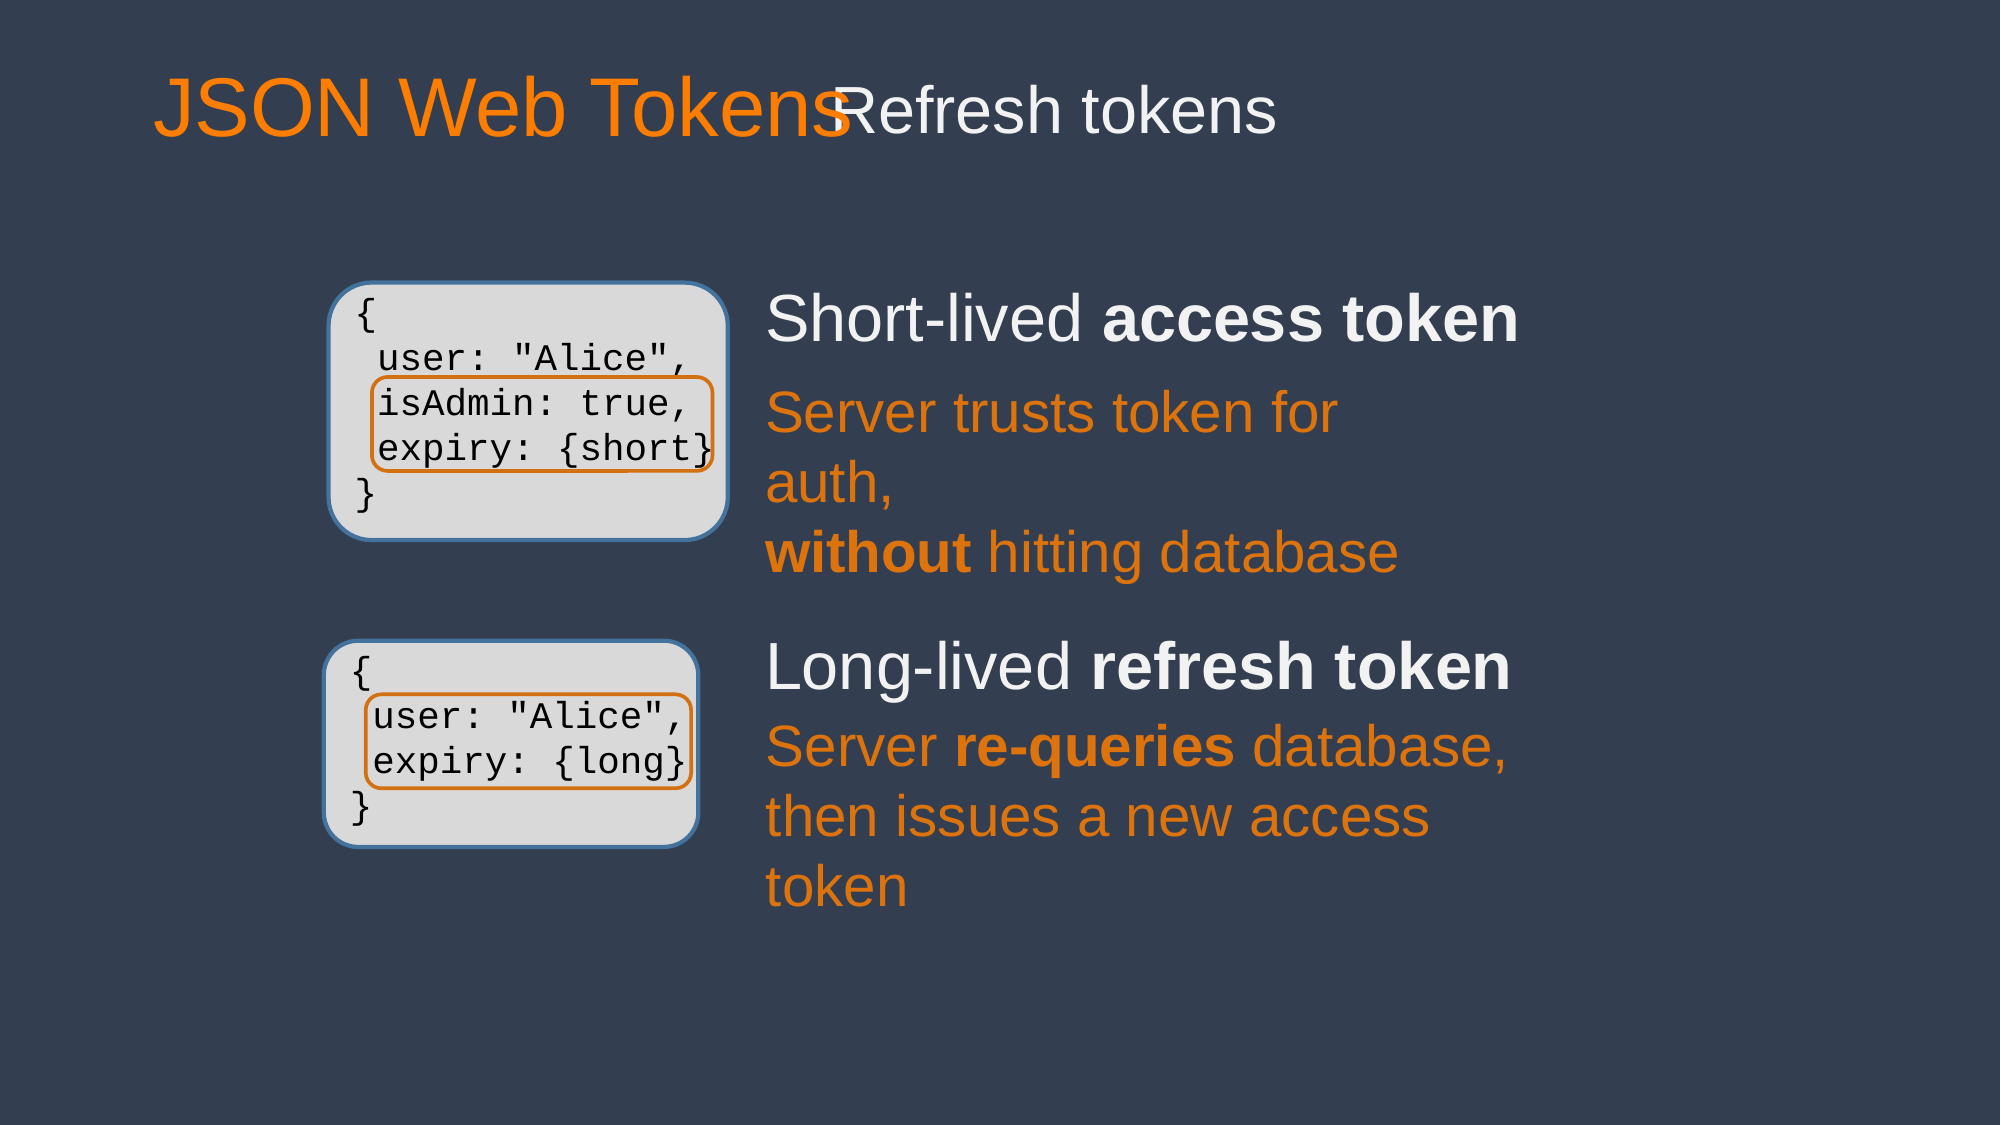

JSON Web Tokens
Refresh tokens
Short-lived access token
{
 user: "Alice",
 isAdmin: true,
 expiry: {short}
}

Server trusts token for auth,
without hitting database

Long-lived refresh token
{
 user: "Alice",
 expiry: {long}
}

Server re-queries database, then issues a new access token